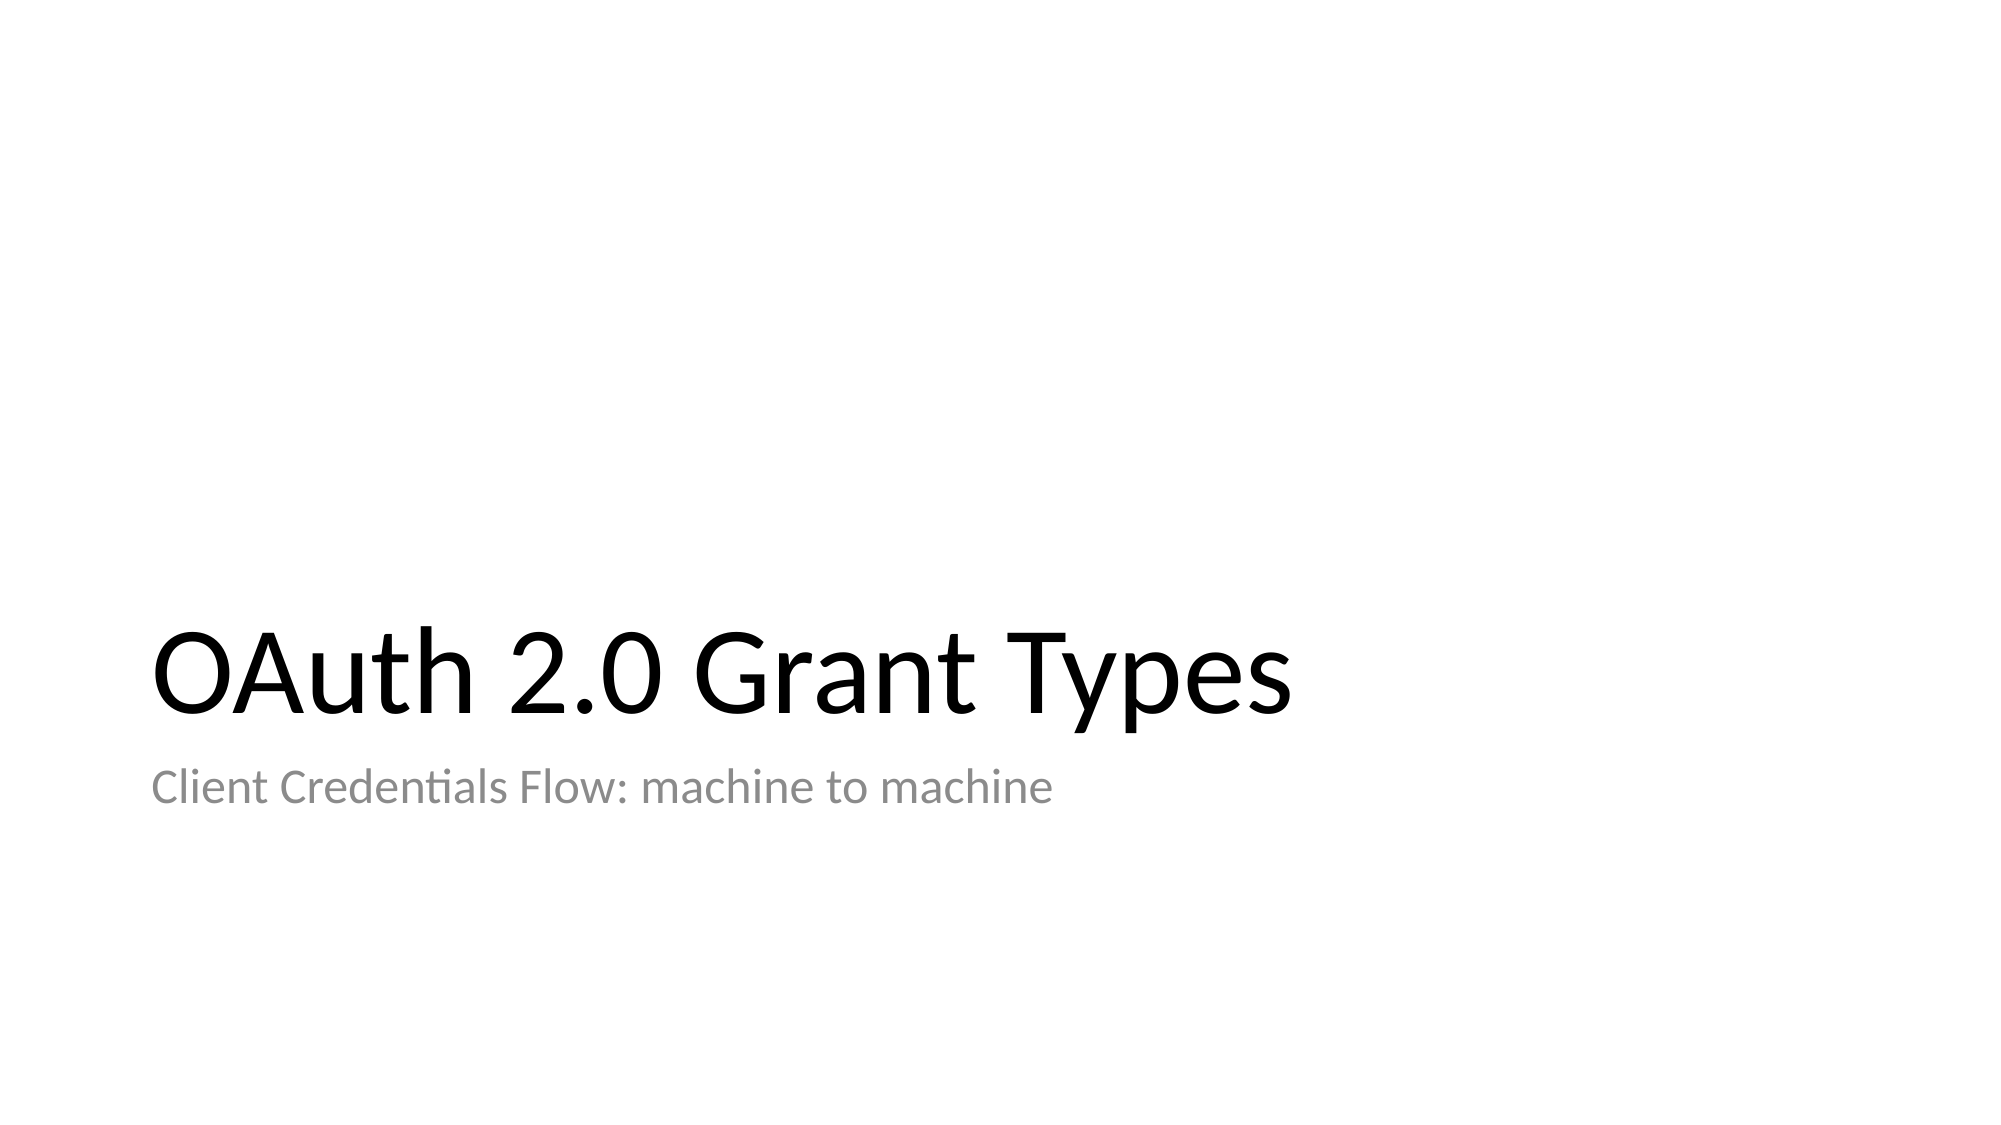

# OAuth 2.0 Grant Types
Client Credentials Flow: machine to machine